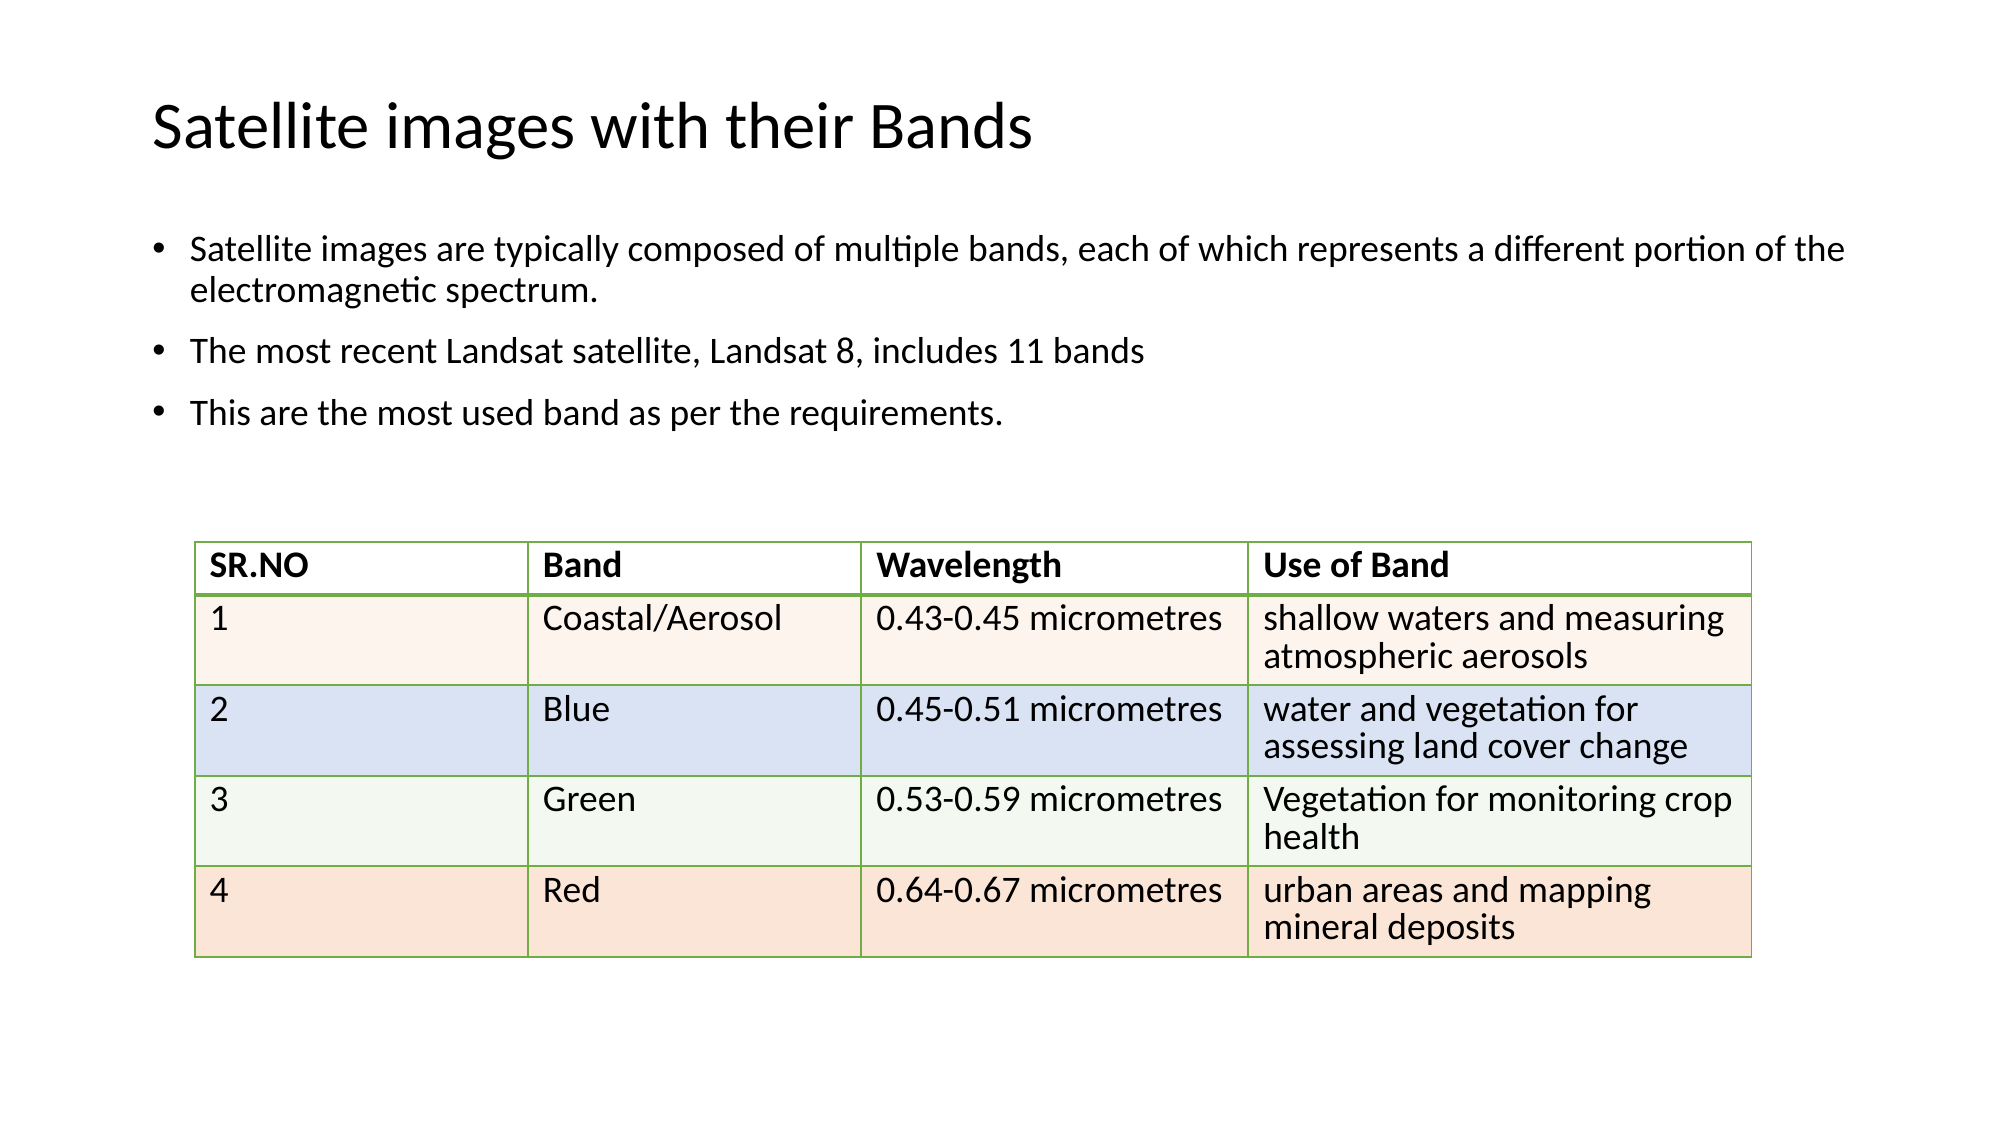

# Satellite images with their Bands
Satellite images are typically composed of multiple bands, each of which represents a different portion of the electromagnetic spectrum.
The most recent Landsat satellite, Landsat 8, includes 11 bands
This are the most used band as per the requirements.

| SR.NO | Band | Wavelength | Use of Band |
| --- | --- | --- | --- |
| 1 | Coastal/Aerosol | 0.43-0.45 micrometres | shallow waters and measuring atmospheric aerosols |
| 2 | Blue | 0.45-0.51 micrometres | water and vegetation for assessing land cover change |
| 3 | Green | 0.53-0.59 micrometres | Vegetation for monitoring crop health |
| 4 | Red | 0.64-0.67 micrometres | urban areas and mapping mineral deposits |